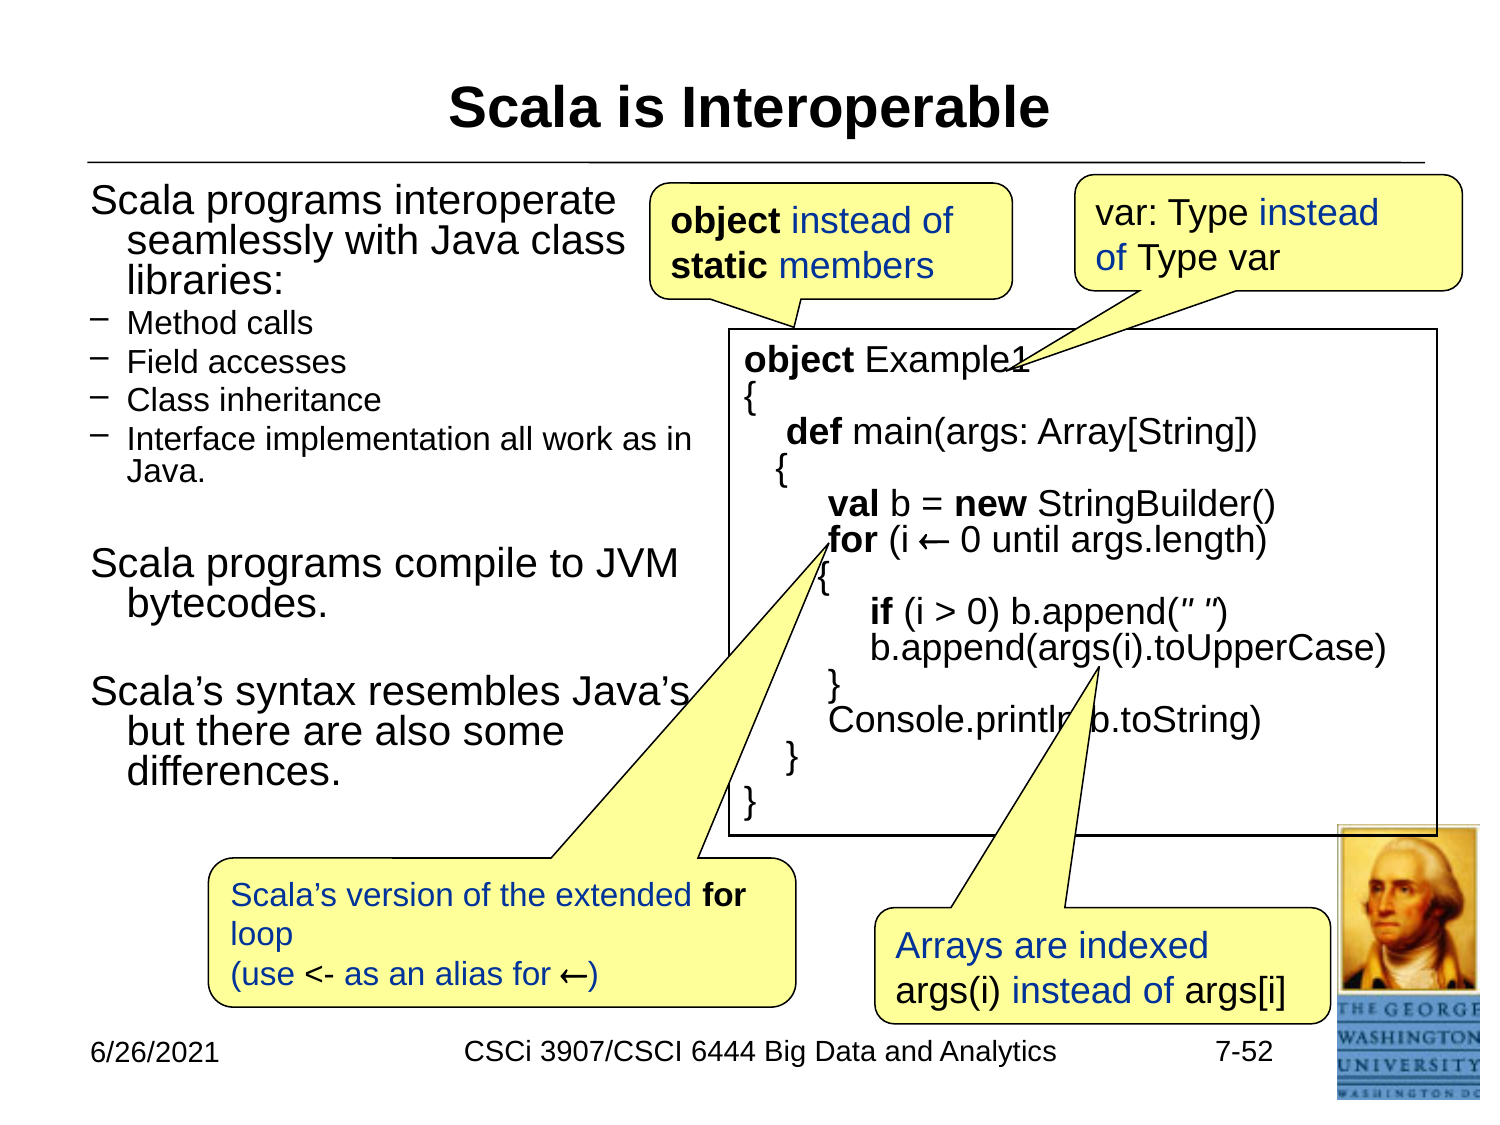

# Scala is Interoperable
var: Type instead
of Type var
Scala programs interoperate seamlessly with Java class libraries:
Method calls
Field accesses
Class inheritance
Interface implementation all work as in Java.

Scala programs compile to JVM bytecodes.
Scala’s syntax resembles Java’s, but there are also some differences.

object instead of static members

object Example1
{
    def main(args: Array[String])
   {
        val b = new StringBuilder()
        for (i ← 0 until args.length)
       {
            if (i > 0) b.append(" ")
            b.append(args(i).toUpperCase)
        }
        Console.println(b.toString)
    }
}
Scala’s version of the extended for loop
(use <- as an alias for ←)
Arrays are indexed args(i) instead of args[i]
CSCi 3907/CSCI 6444 Big Data and Analytics
7-52
6/26/2021